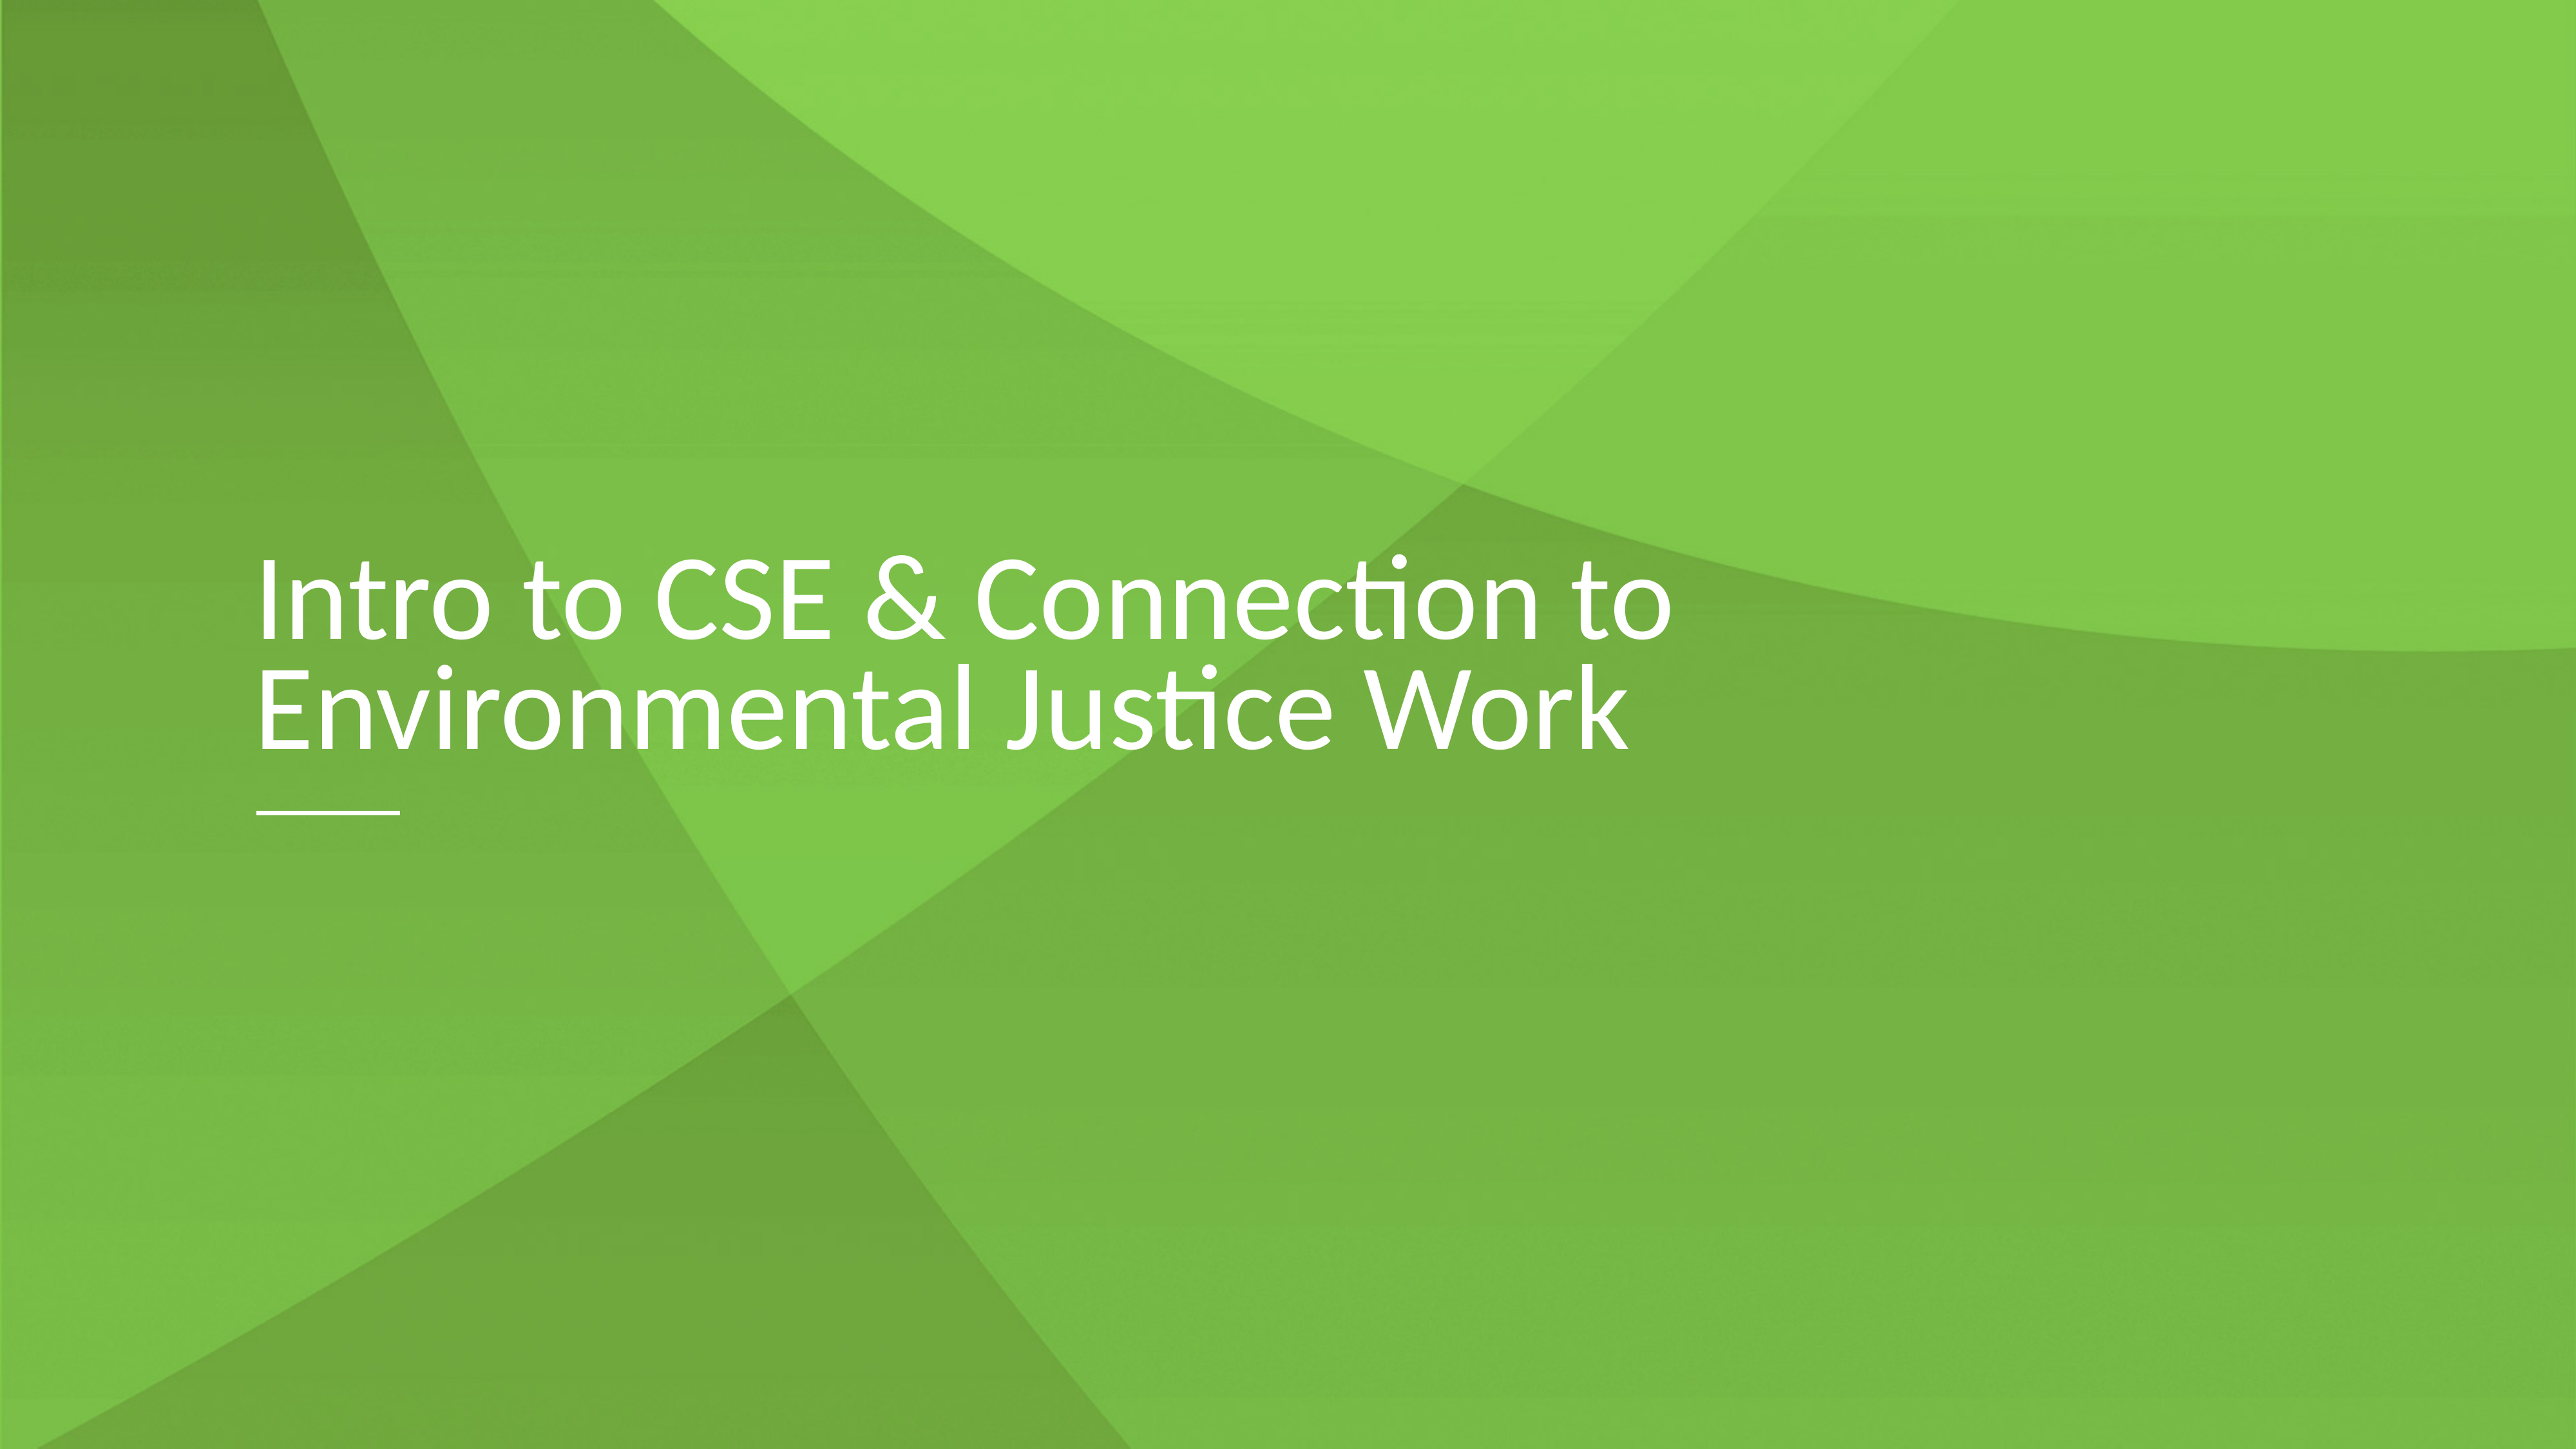

Intro to CSE & Connection to Environmental Justice Work